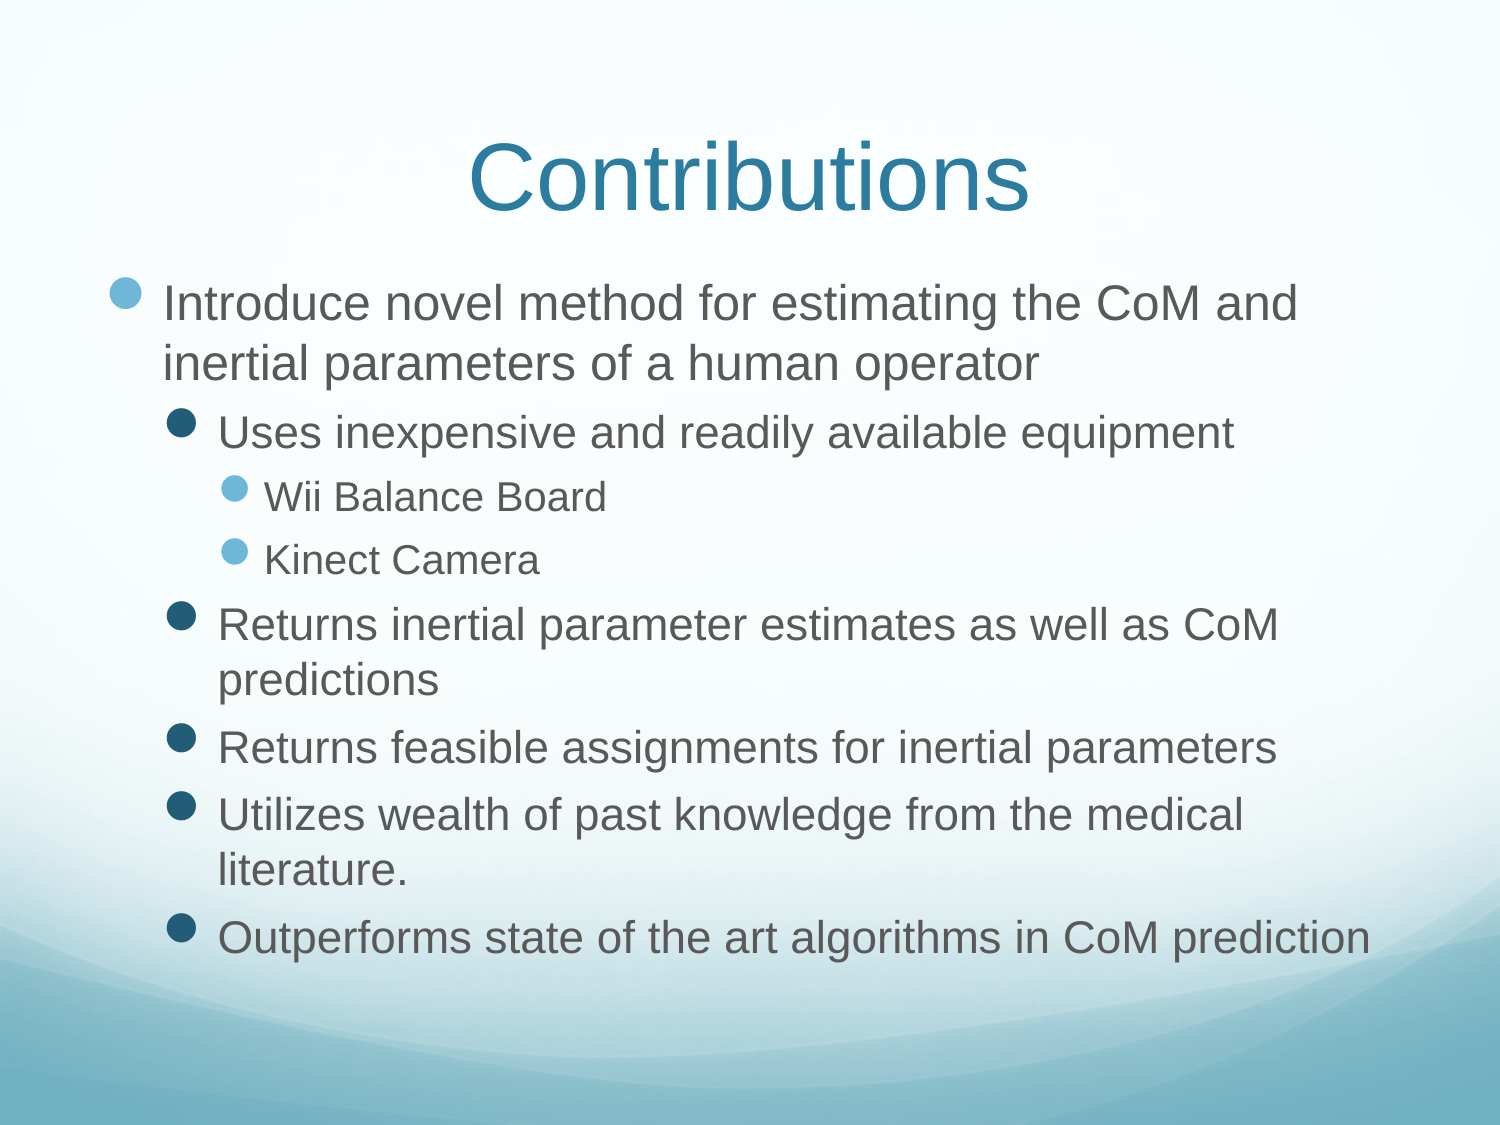

# Contributions
Introduce novel method for estimating the CoM and inertial parameters of a human operator
Uses inexpensive and readily available equipment
Wii Balance Board
Kinect Camera
Returns inertial parameter estimates as well as CoM predictions
Returns feasible assignments for inertial parameters
Utilizes wealth of past knowledge from the medical literature.
Outperforms state of the art algorithms in CoM prediction